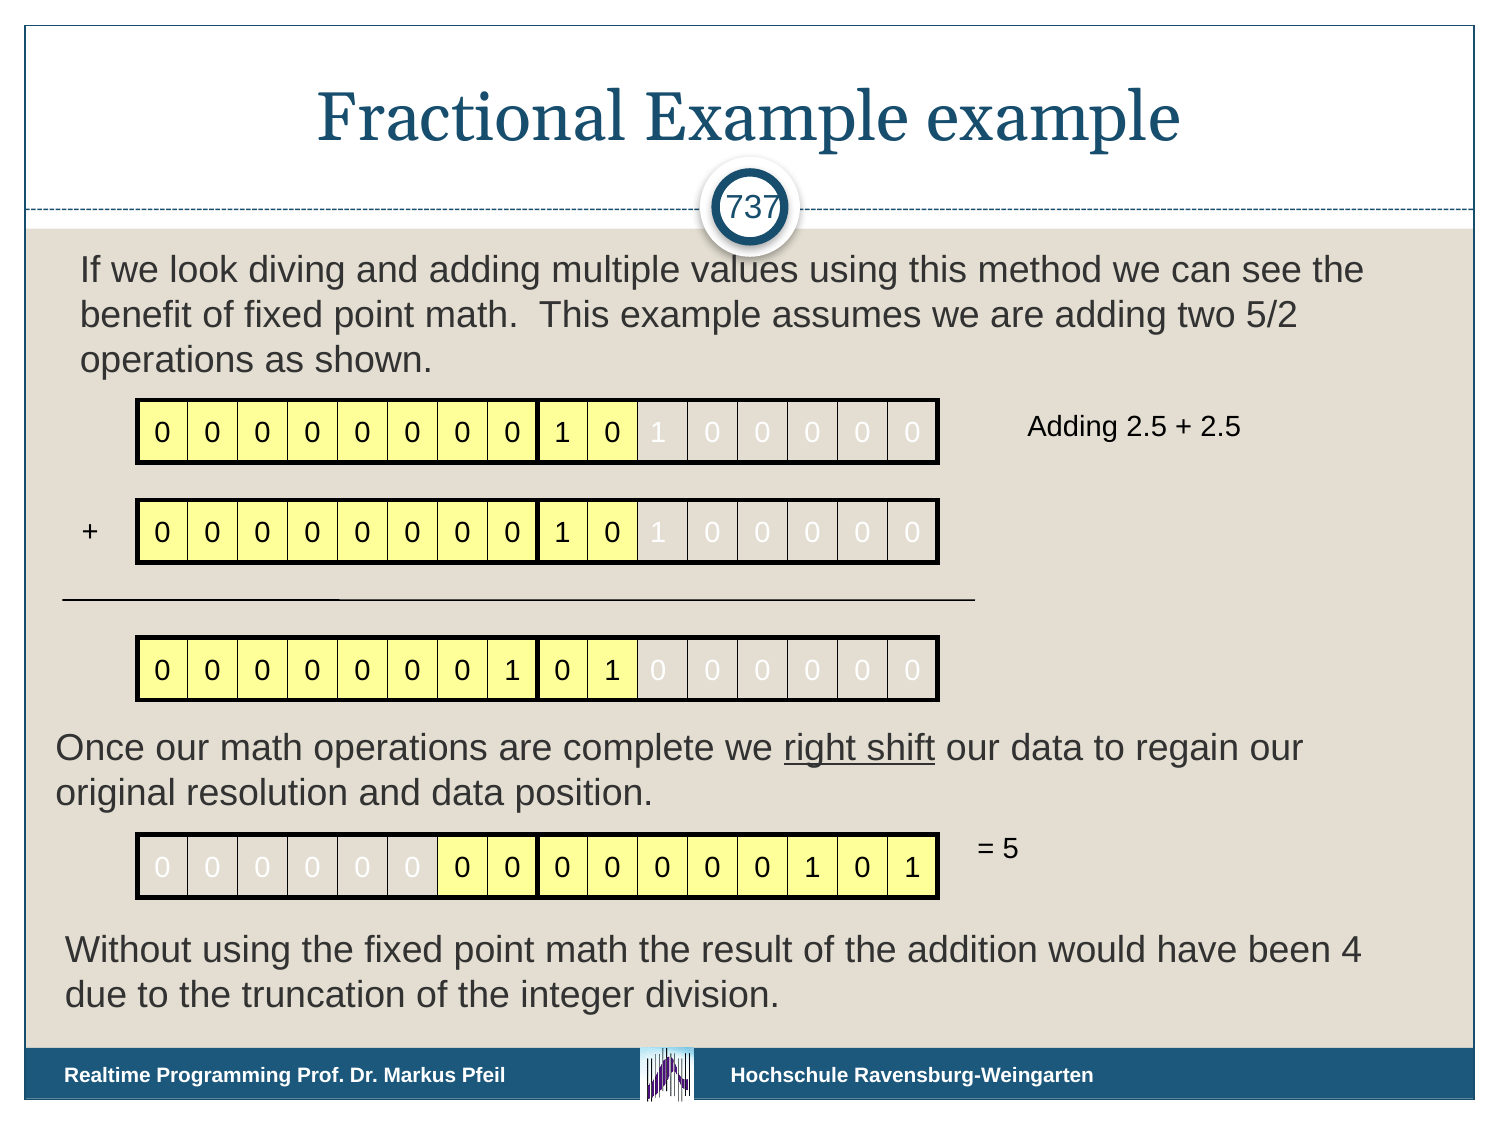

# Fractional Example example
737
If we look diving and adding multiple values using this method we can see the benefit of fixed point math.  This example assumes we are adding two 5/2 operations as shown.
0

0
0
0
0
0
0
0
1

0

1

0

0

0

0

0
Adding 2.5 + 2.5
0

0
0
0
0
0
0
0
1

0

1

0

0

0

0

0
+

0

0
0
0
0
0
0
1
0

1

0

0

0

0

0

0
Once our math operations are complete we right shift our data to regain our original resolution and data position.
= 5

0
0
0
0
0
0
0
0
0

0
0
0
0
1
0
1
Without using the fixed point math the result of the addition would have been 4 due to the truncation of the integer division.
Realtime Programming Prof. Dr. Markus Pfeil